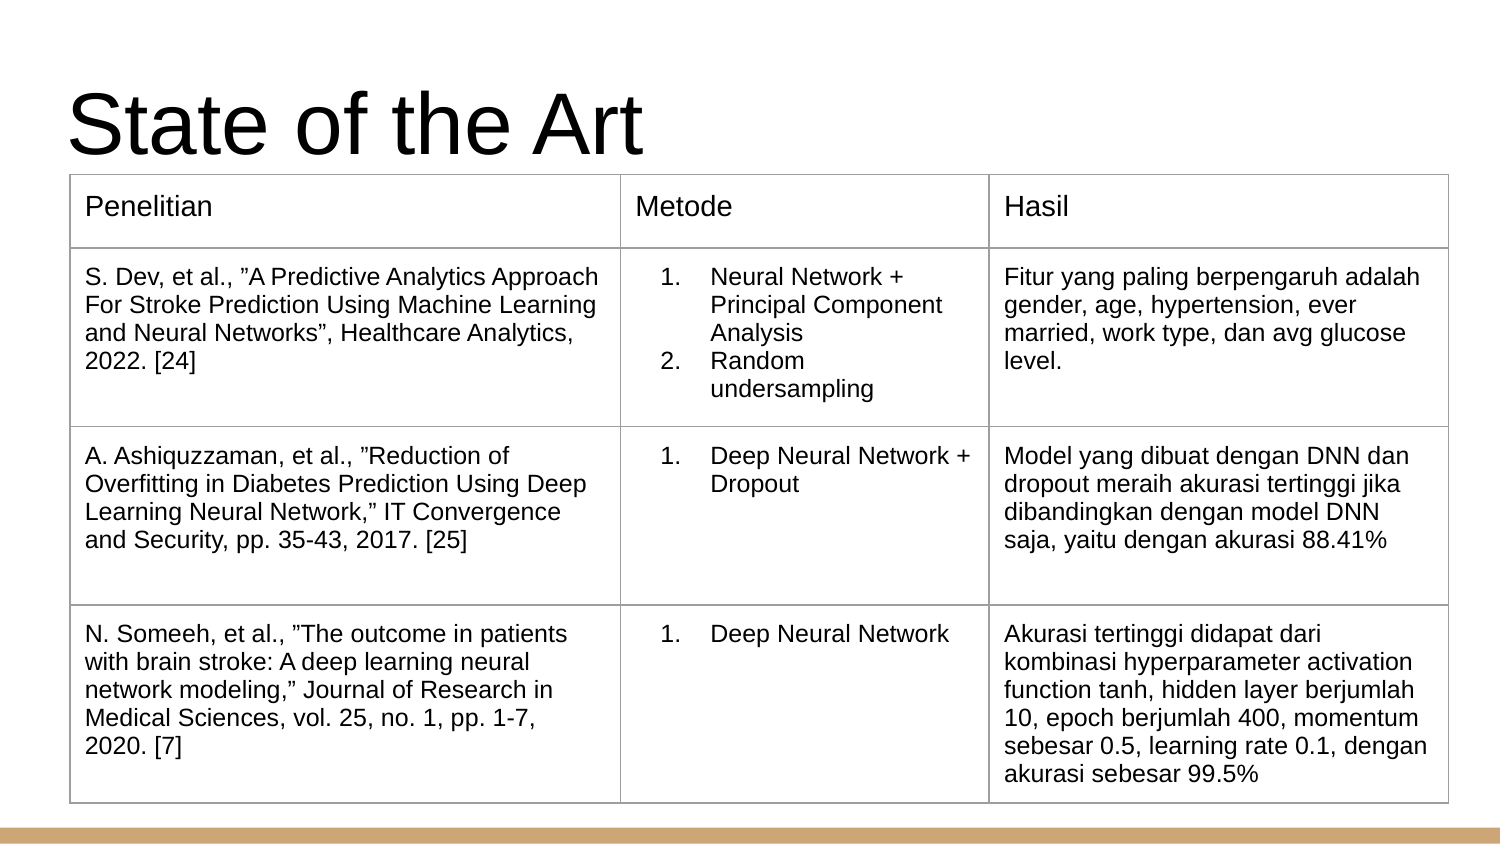

# State of the Art
| Penelitian | Metode | Hasil |
| --- | --- | --- |
| S. Dev, et al., ”A Predictive Analytics Approach For Stroke Prediction Using Machine Learning and Neural Networks”, Healthcare Analytics, 2022. [24] | Neural Network + Principal Component Analysis Random undersampling | Fitur yang paling berpengaruh adalah gender, age, hypertension, ever married, work type, dan avg glucose level. |
| A. Ashiquzzaman, et al., ”Reduction of Overfitting in Diabetes Prediction Using Deep Learning Neural Network,” IT Convergence and Security, pp. 35-43, 2017. [25] | Deep Neural Network + Dropout | Model yang dibuat dengan DNN dan dropout meraih akurasi tertinggi jika dibandingkan dengan model DNN saja, yaitu dengan akurasi 88.41% |
| N. Someeh, et al., ”The outcome in patients with brain stroke: A deep learning neural network modeling,” Journal of Research in Medical Sciences, vol. 25, no. 1, pp. 1-7, 2020. [7] | Deep Neural Network | Akurasi tertinggi didapat dari kombinasi hyperparameter activation function tanh, hidden layer berjumlah 10, epoch berjumlah 400, momentum sebesar 0.5, learning rate 0.1, dengan akurasi sebesar 99.5% |